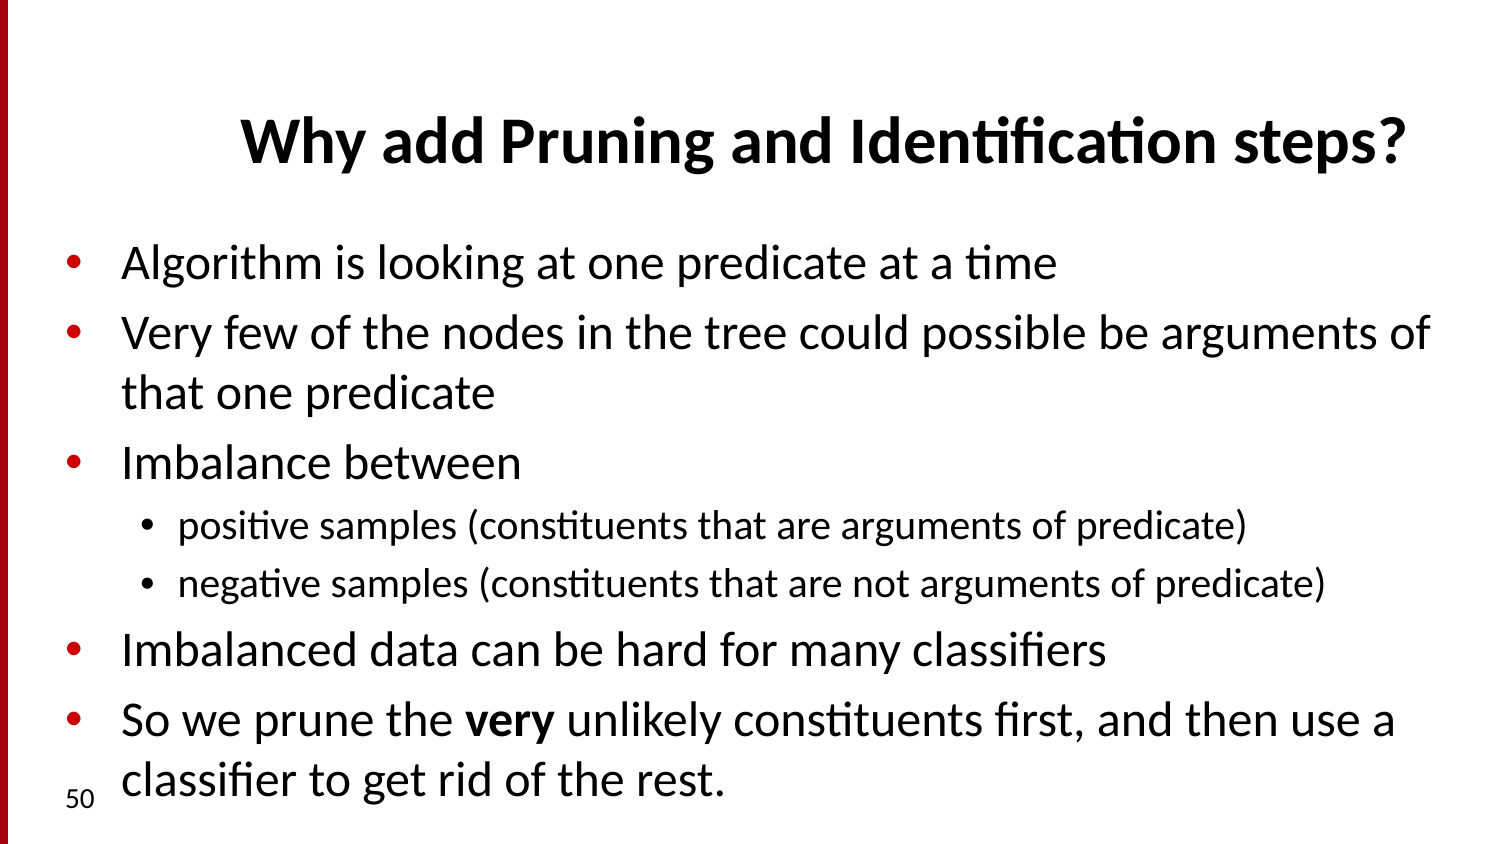

# Why add Pruning and Identification steps?
Algorithm is looking at one predicate at a time
Very few of the nodes in the tree could possible be arguments of that one predicate
Imbalance between
positive samples (constituents that are arguments of predicate)
negative samples (constituents that are not arguments of predicate)
Imbalanced data can be hard for many classifiers
So we prune the very unlikely constituents first, and then use a classifier to get rid of the rest.
50